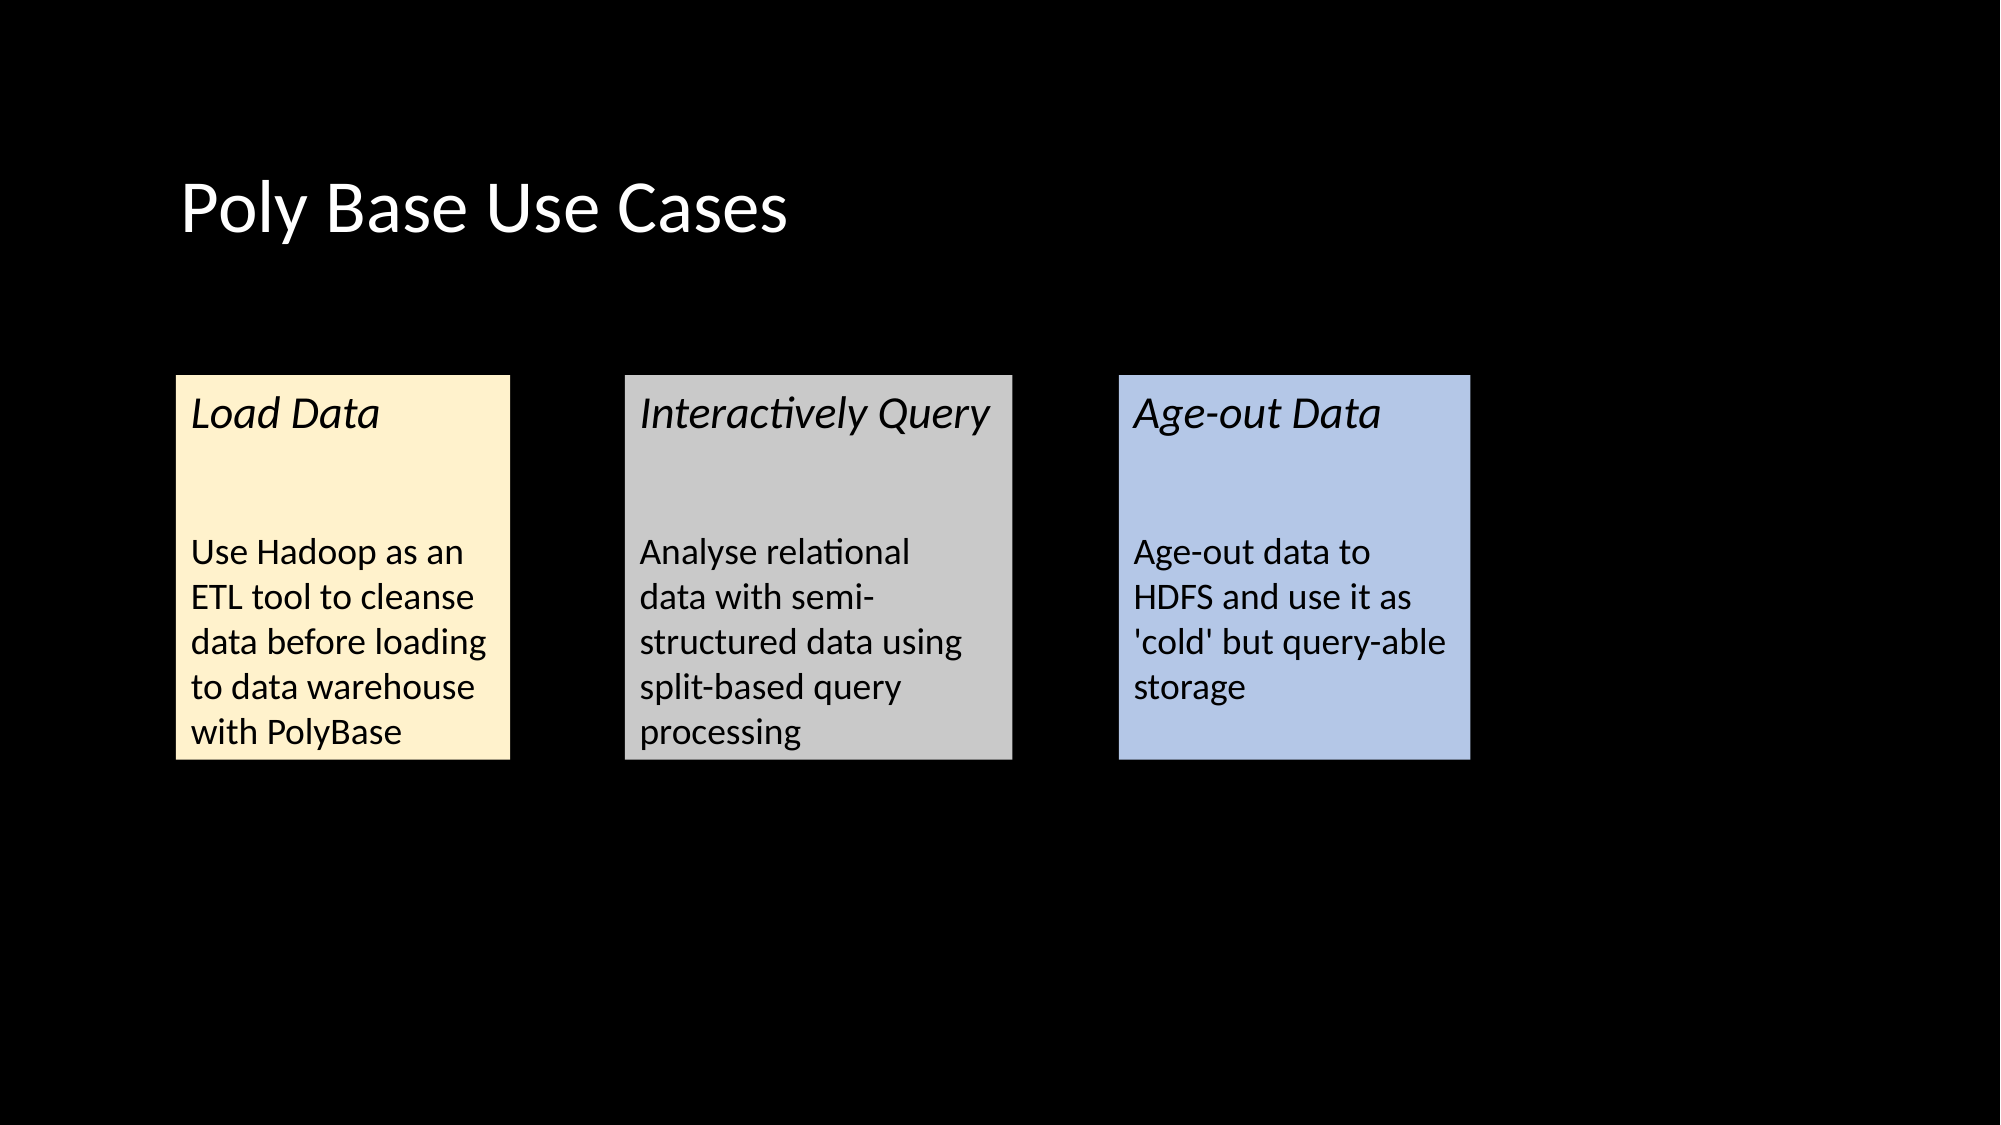

Poly Base Use Cases
Load Data

Use Hadoop as an
ETL tool to cleanse
data before loading
to data warehouse
with PolyBase
Interactively Query

Analyse relational
data with semi-
structured data using
split-based query
processing
Age-out Data

Age-out data to
HDFS and use it as
'cold' but query-able
storage